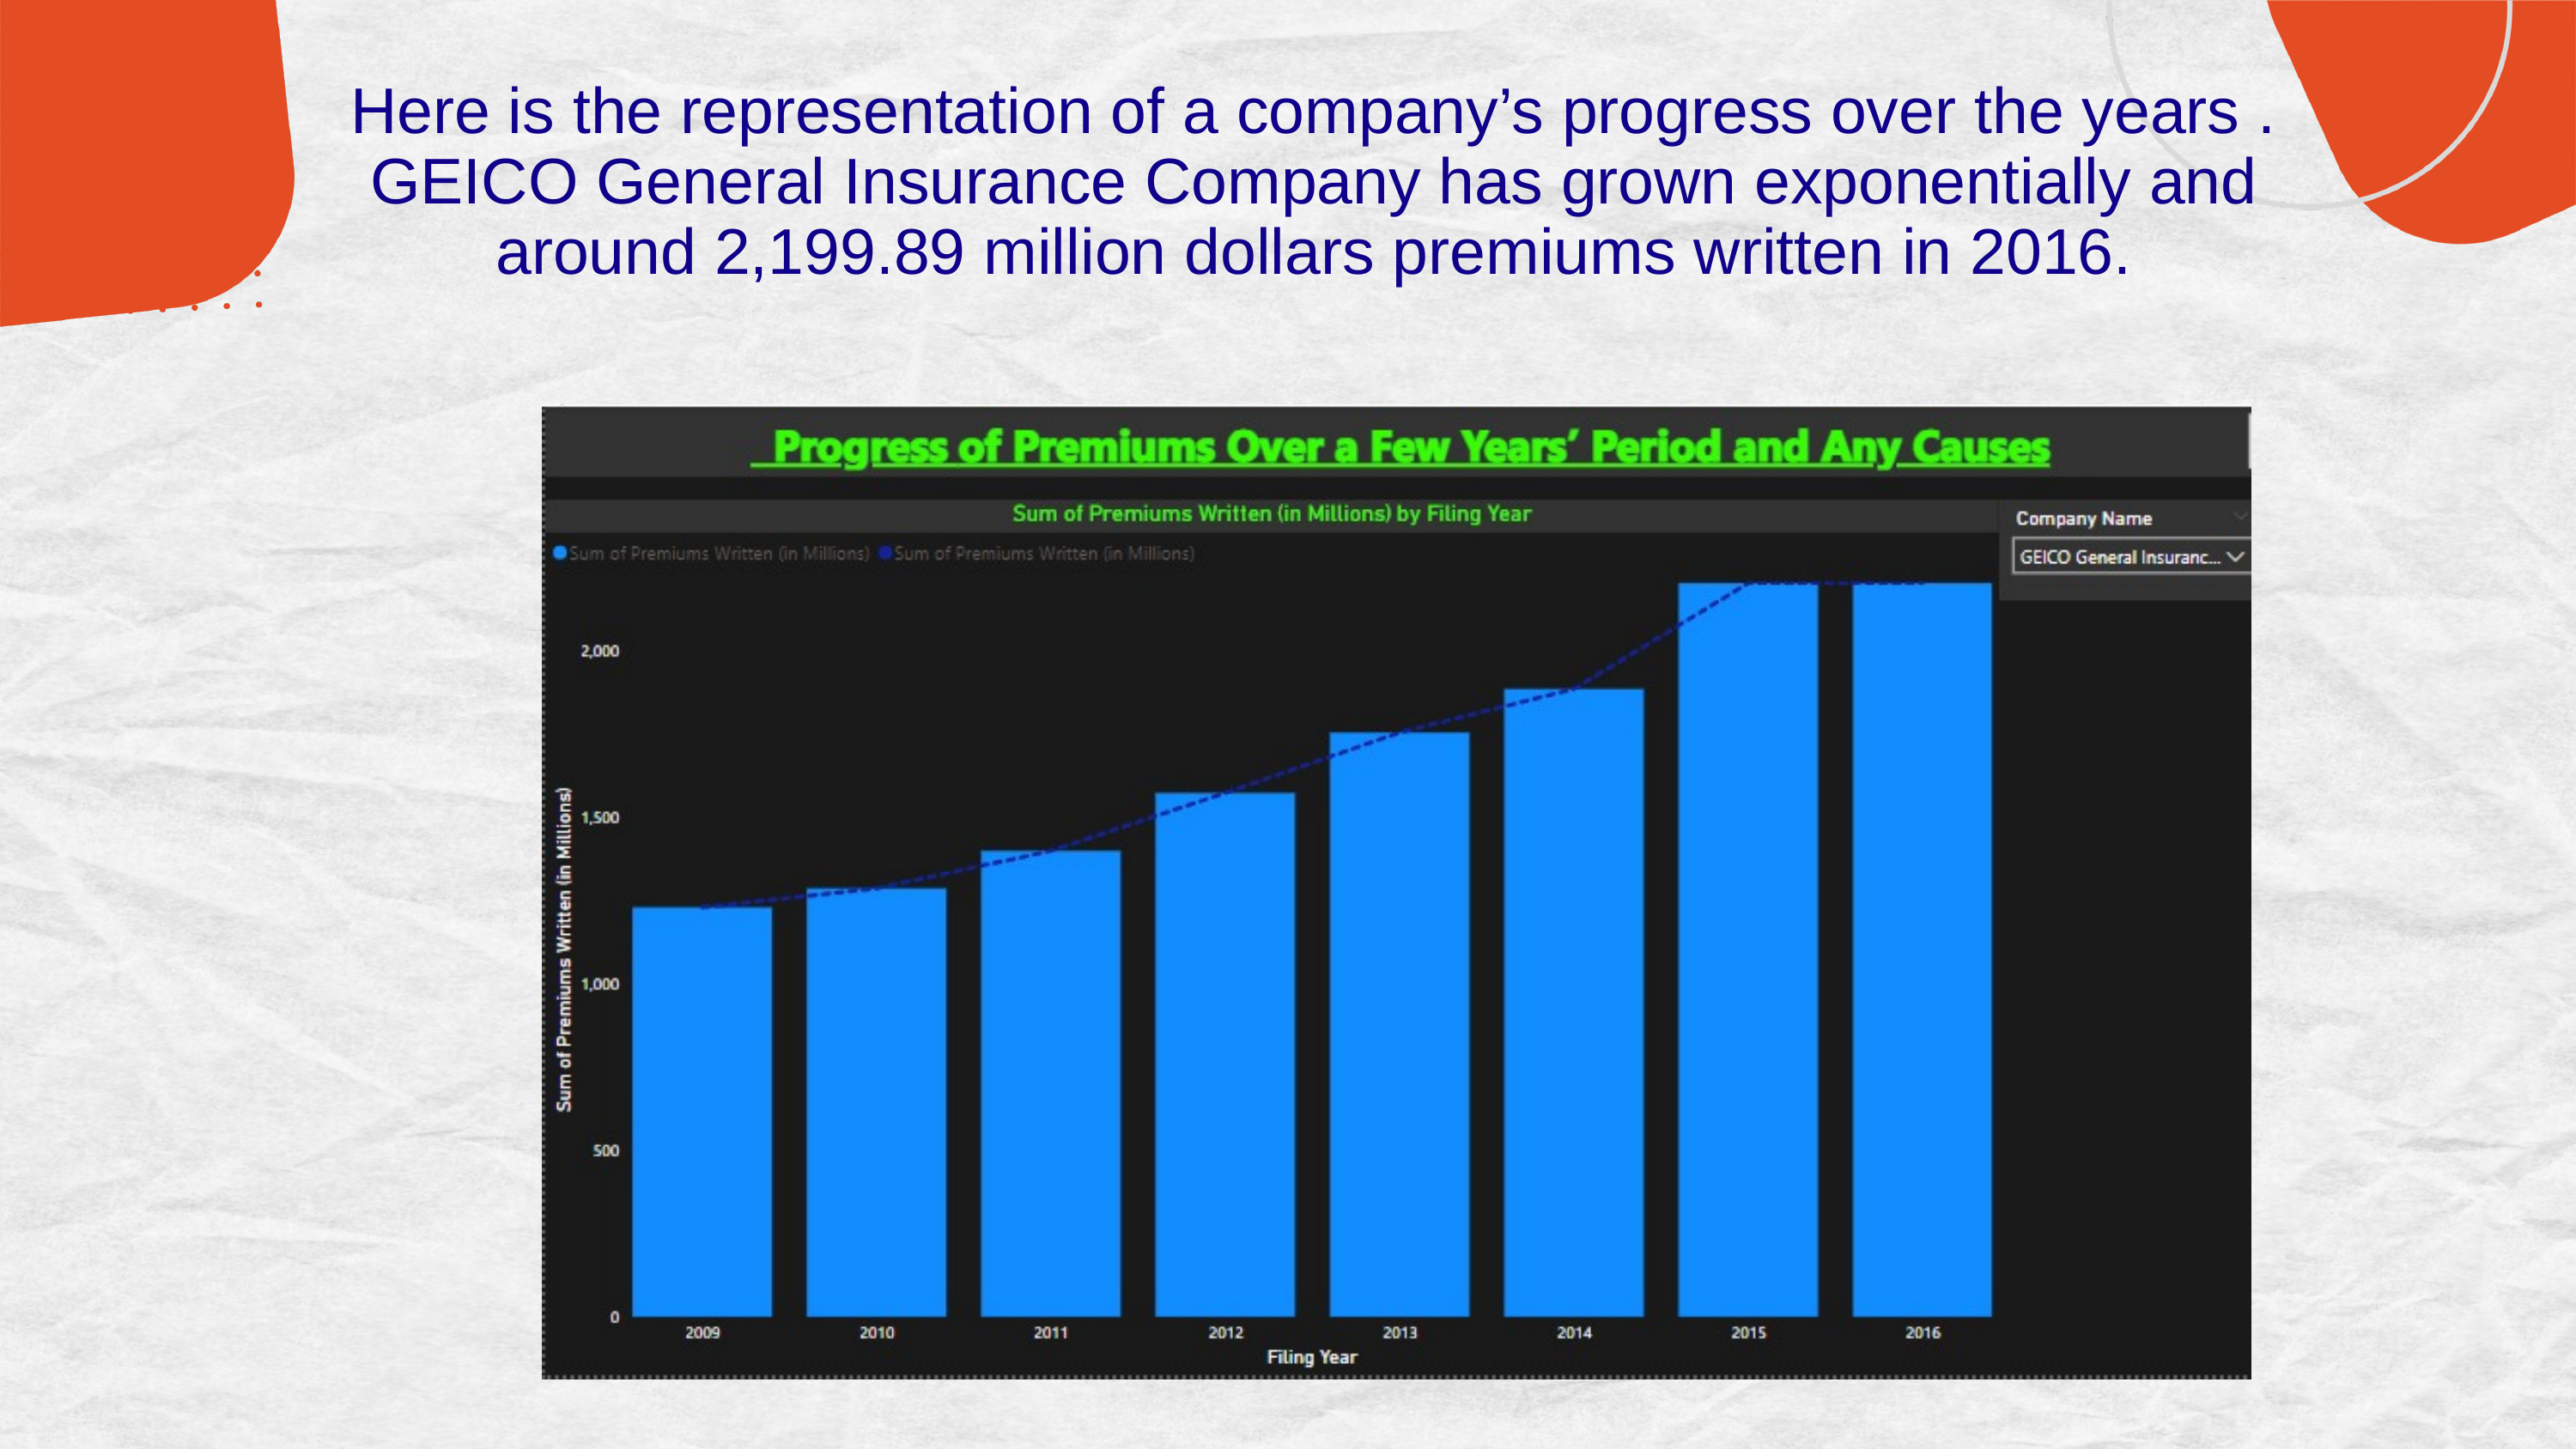

Here is the representation of a company’s progress over the years . GEICO General Insurance Company has grown exponentially and around 2,199.89 million dollars premiums written in 2016.